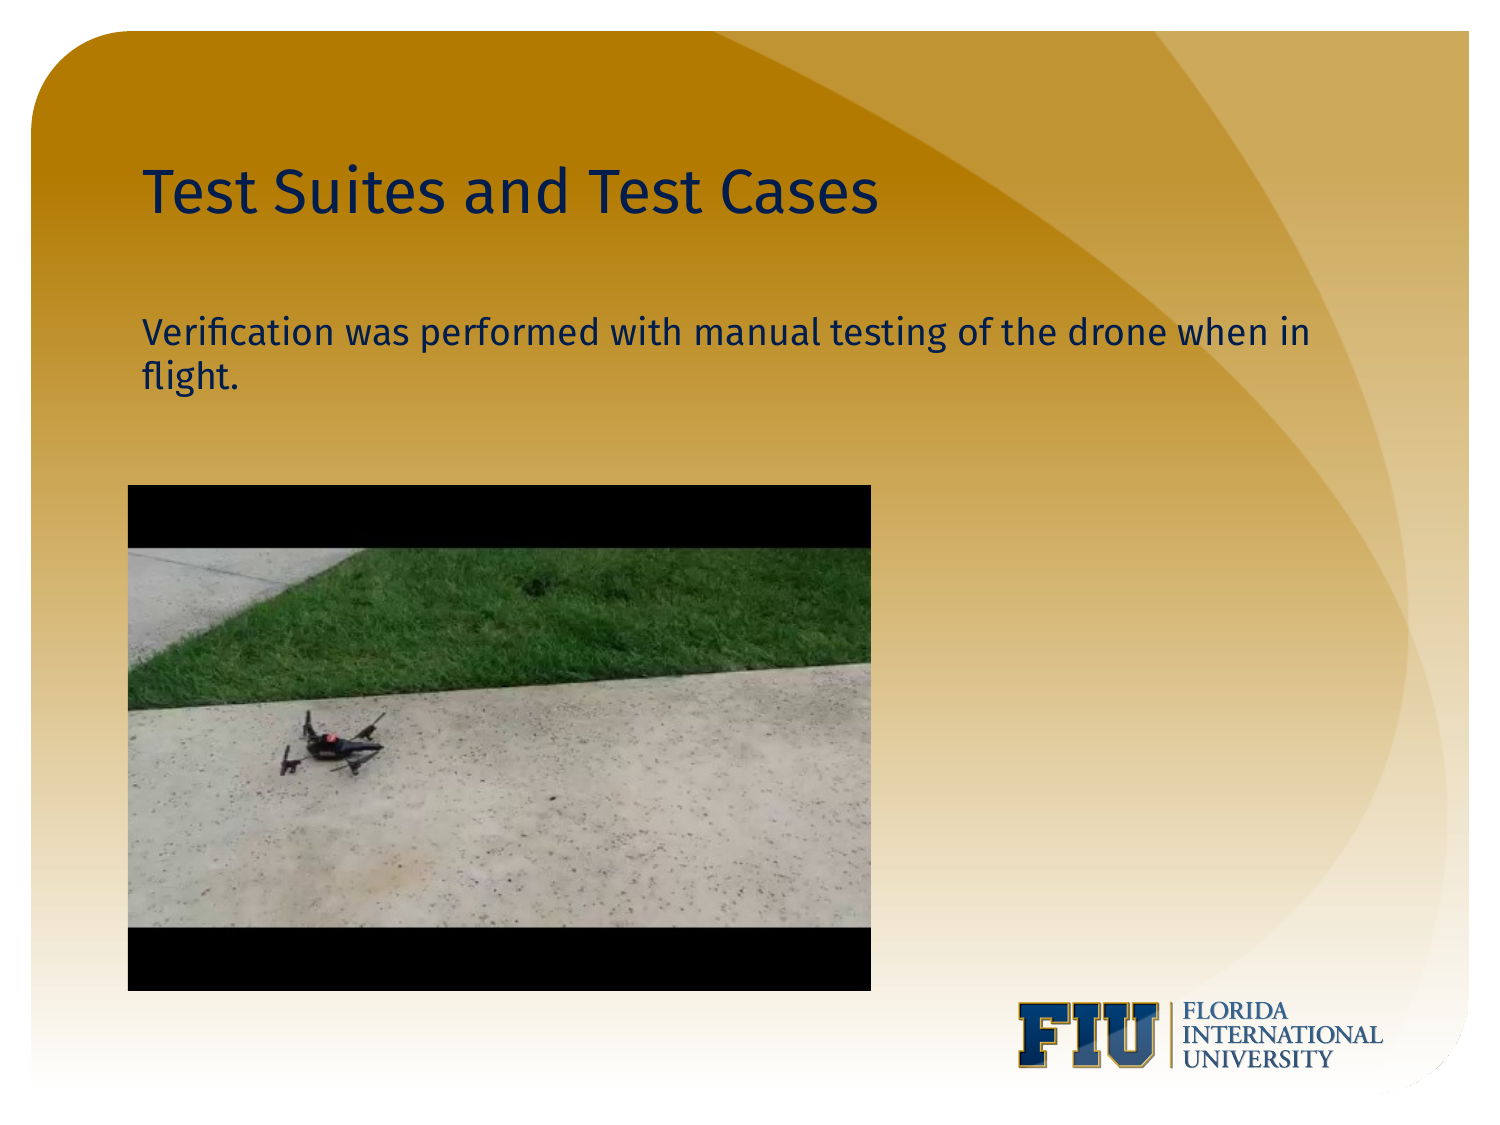

# Test Suites and Test Cases
Verification was performed with manual testing of the drone when in flight.